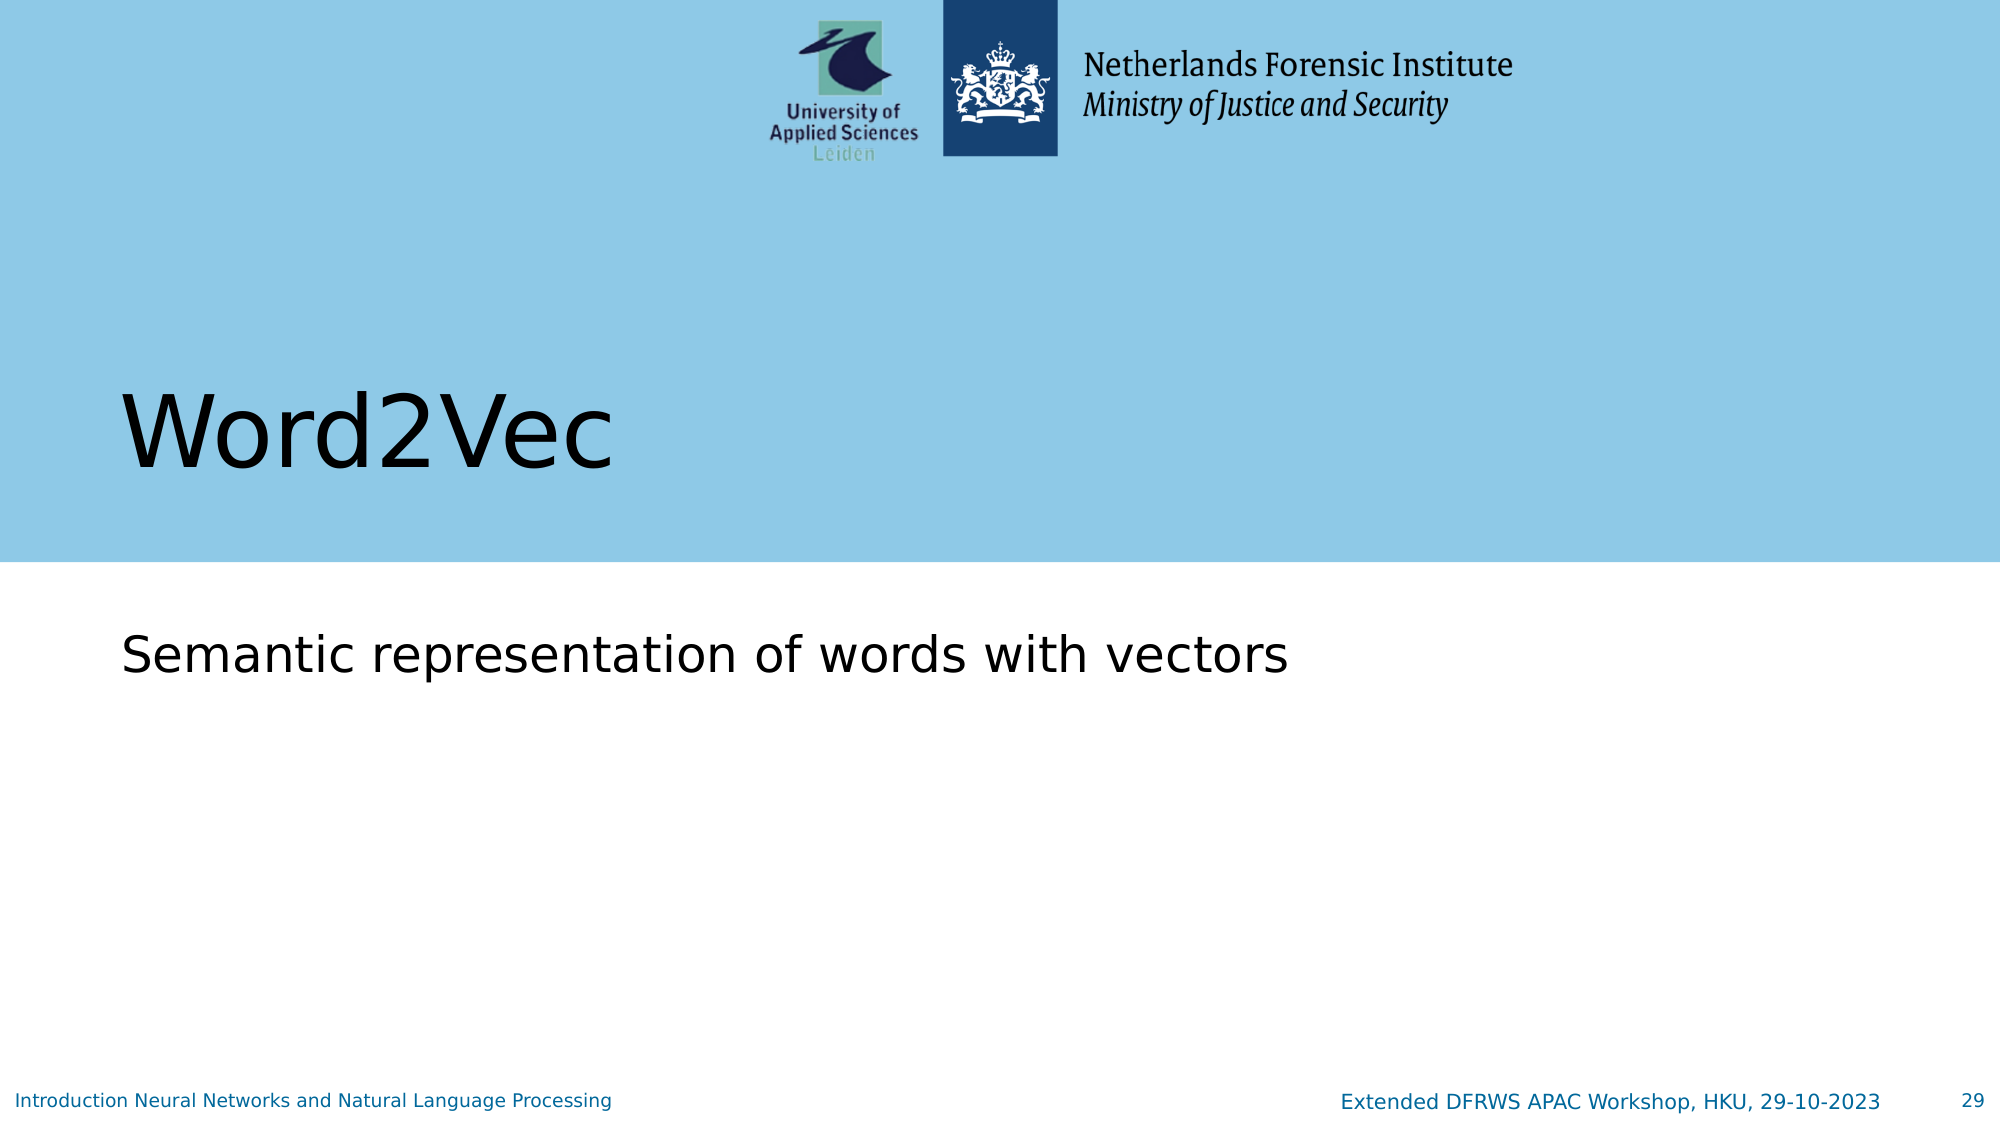

# Word2Vec
Semantic representation of words with vectors
Introduction Neural Networks and Natural Language Processing
Extended DFRWS APAC Workshop, HKU, 29-10-2023
29